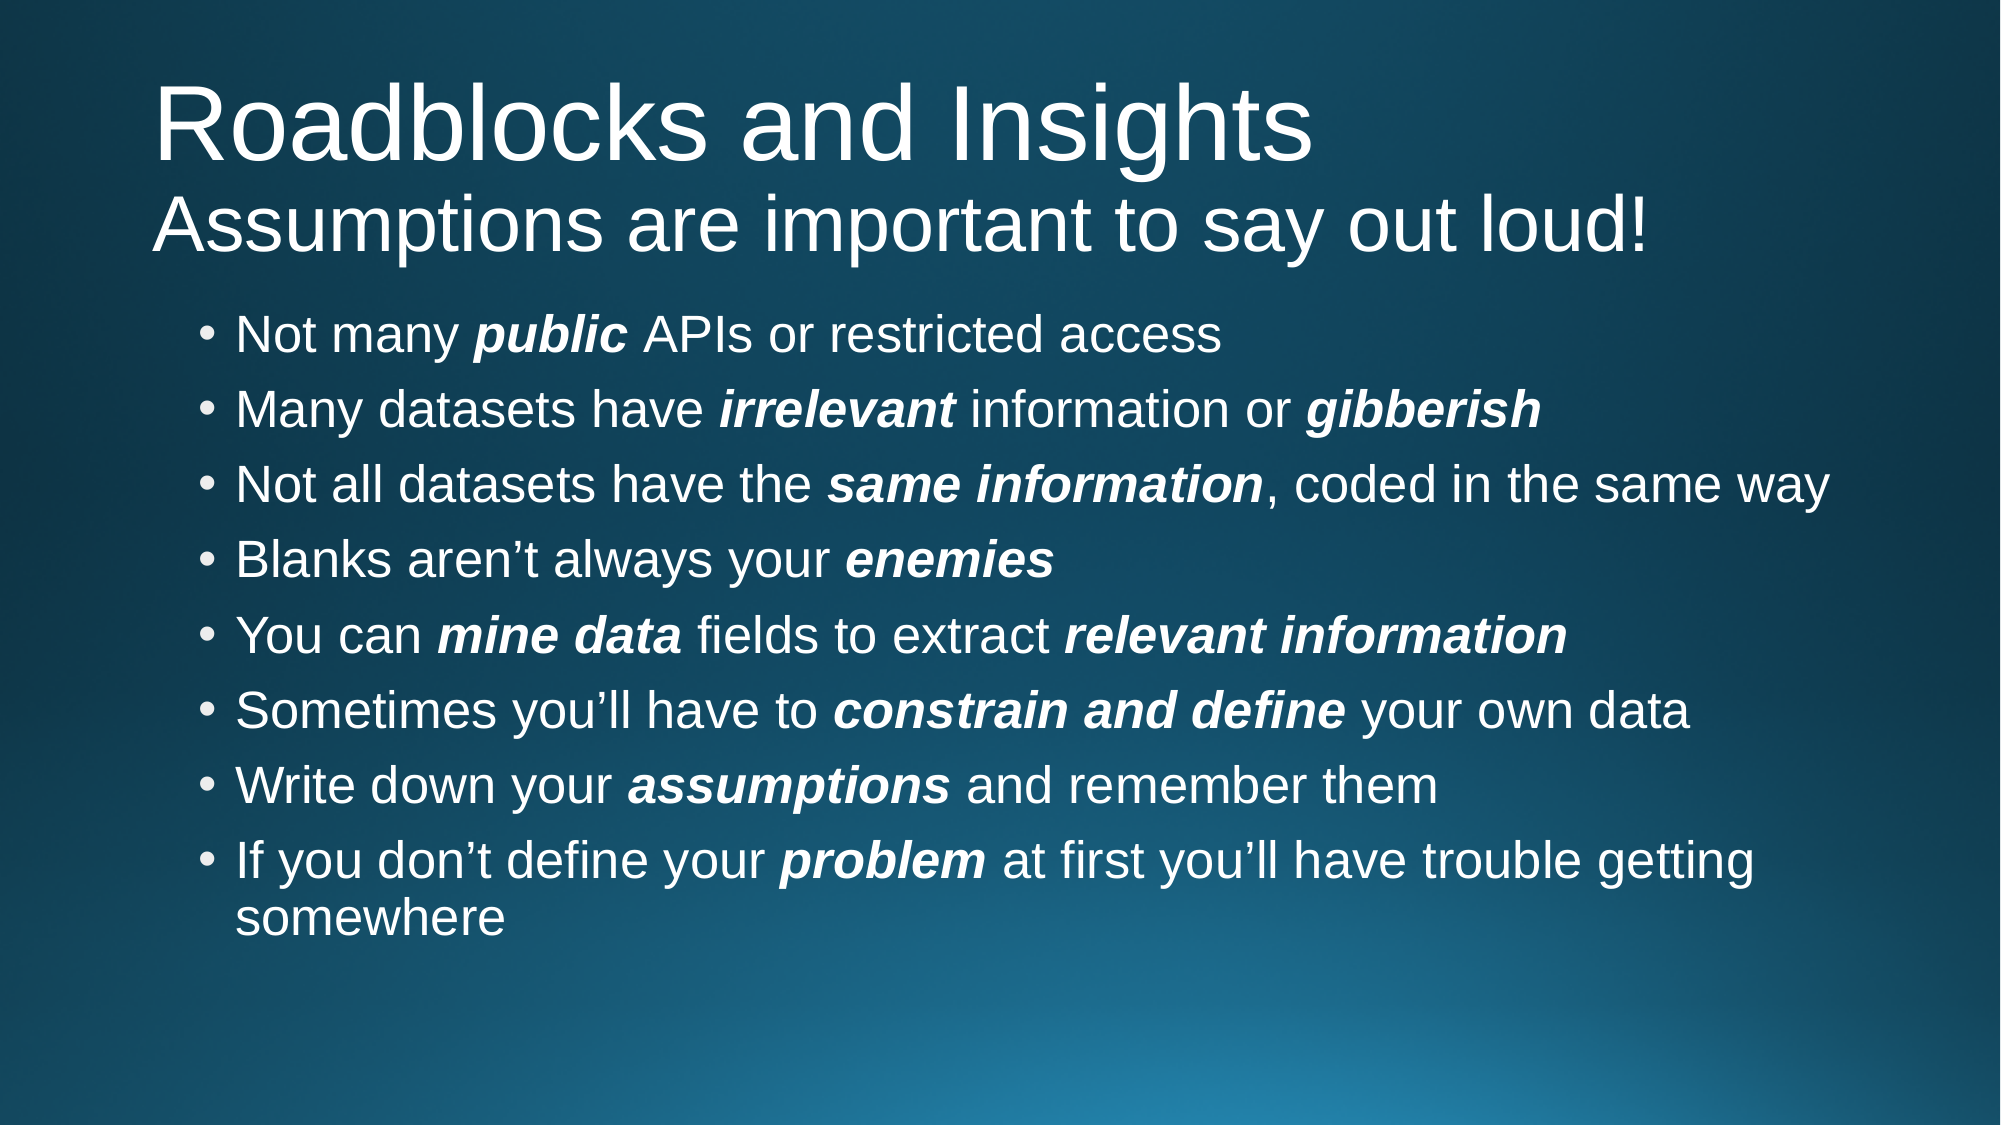

# Roadblocks and Insights Assumptions are important to say out loud!
Not many public APIs or restricted access
Many datasets have irrelevant information or gibberish
Not all datasets have the same information, coded in the same way
Blanks aren’t always your enemies
You can mine data fields to extract relevant information
Sometimes you’ll have to constrain and define your own data
Write down your assumptions and remember them
If you don’t define your problem at first you’ll have trouble getting somewhere